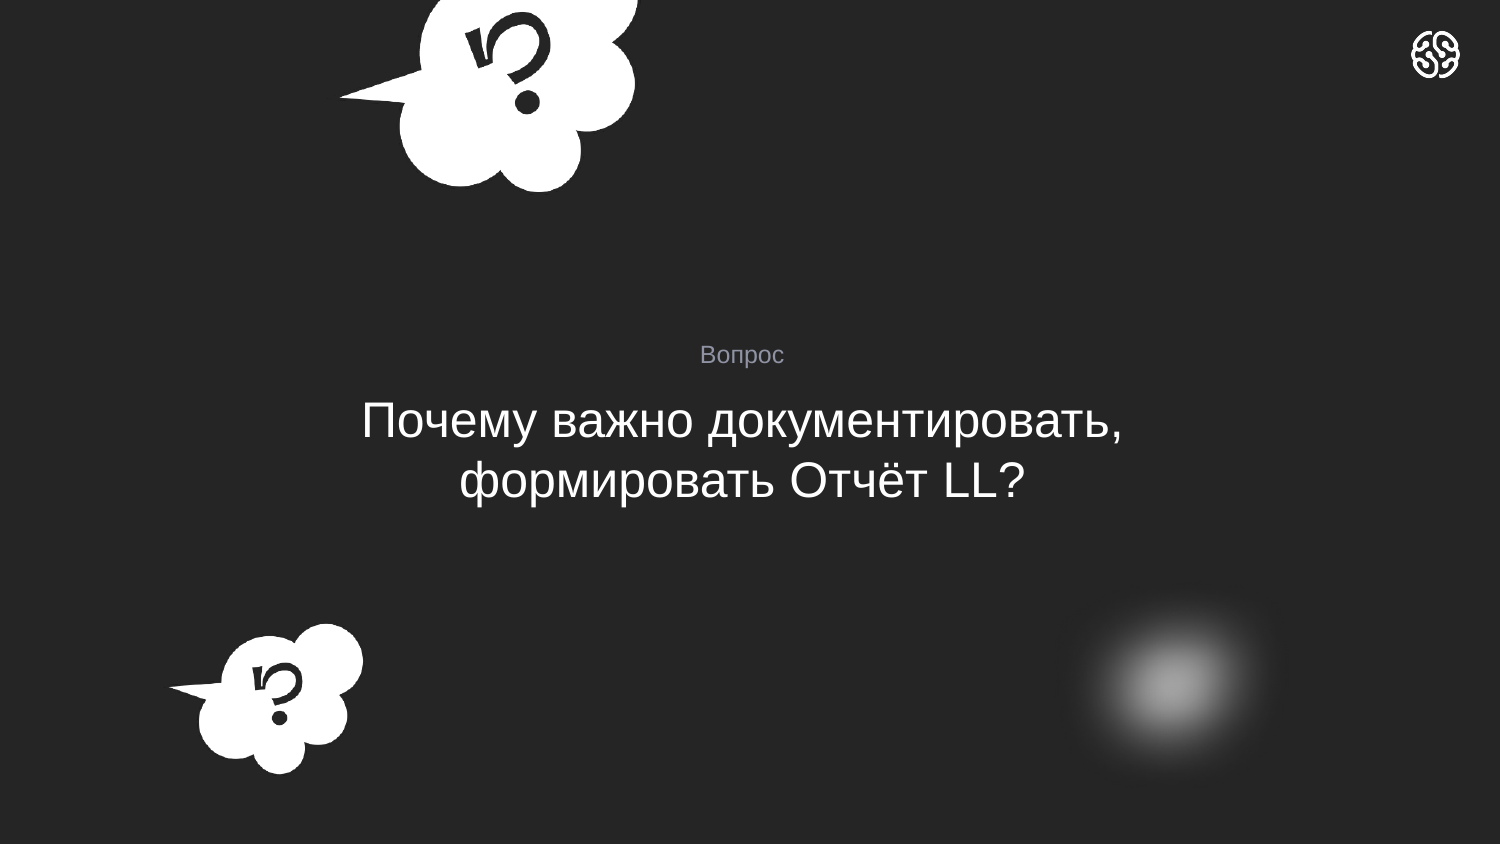

Вопрос
# Почему важно документировать, формировать Отчёт LL?